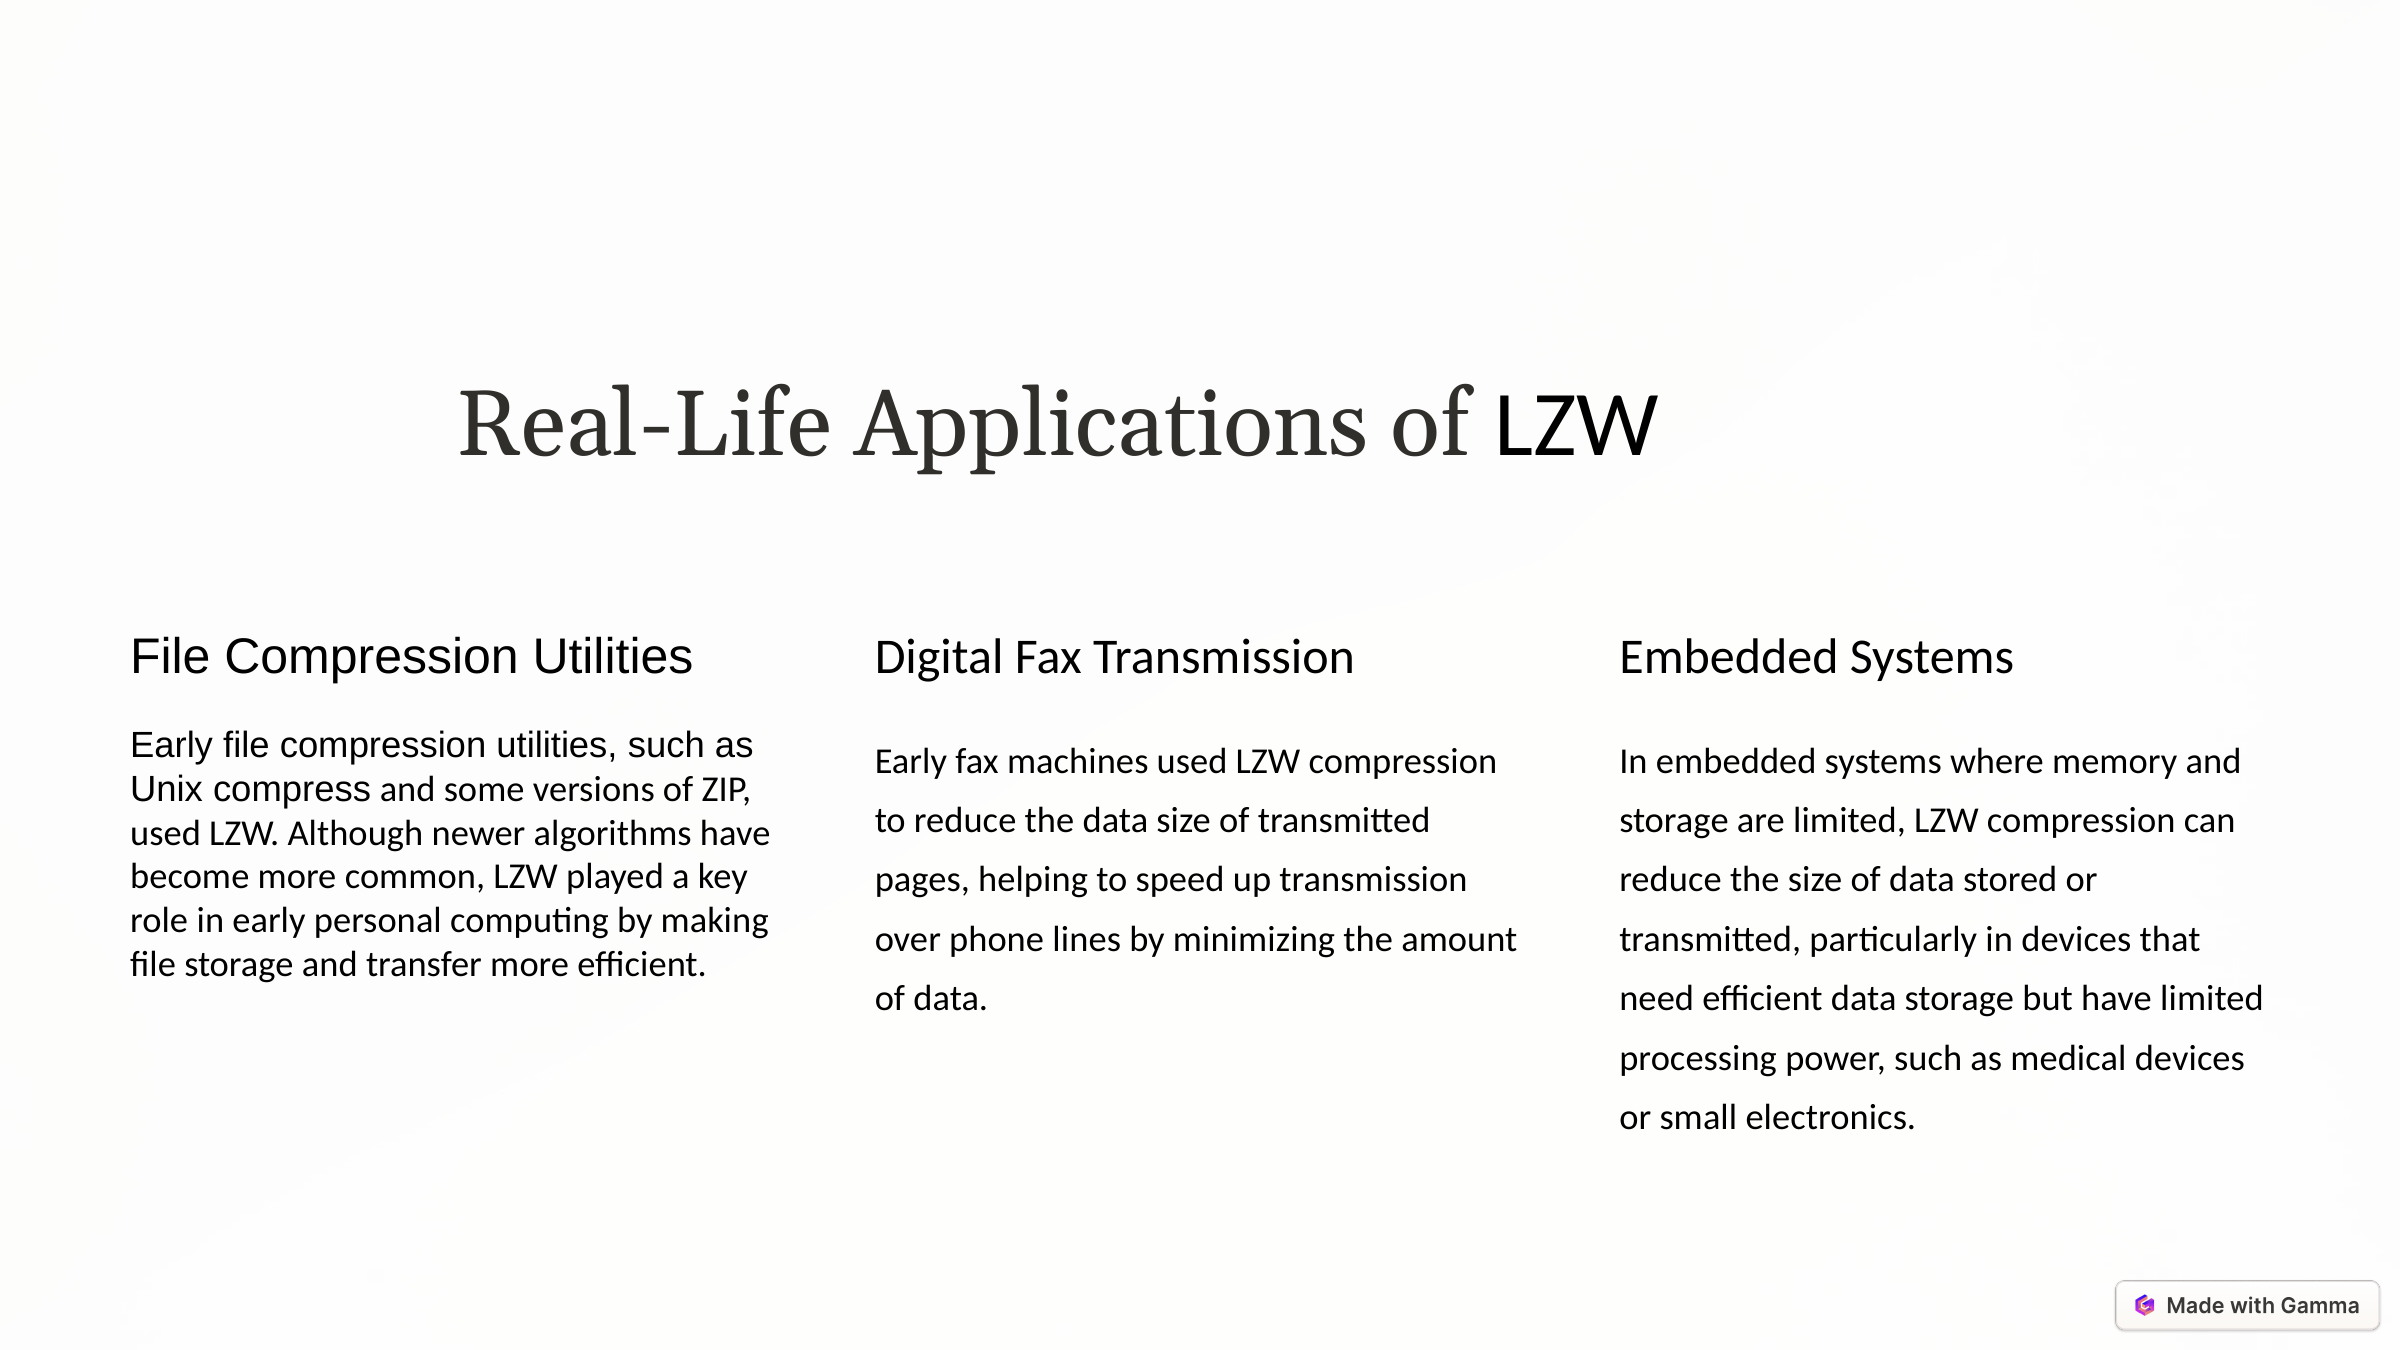

Real-Life Applications of LZW
File Compression Utilities
Digital Fax Transmission
Embedded Systems
Early file compression utilities, such as Unix compress and some versions of ZIP, used LZW. Although newer algorithms have become more common, LZW played a key role in early personal computing by making file storage and transfer more efficient.
Early fax machines used LZW compression to reduce the data size of transmitted pages, helping to speed up transmission over phone lines by minimizing the amount of data.
In embedded systems where memory and storage are limited, LZW compression can reduce the size of data stored or transmitted, particularly in devices that need efficient data storage but have limited processing power, such as medical devices or small electronics.